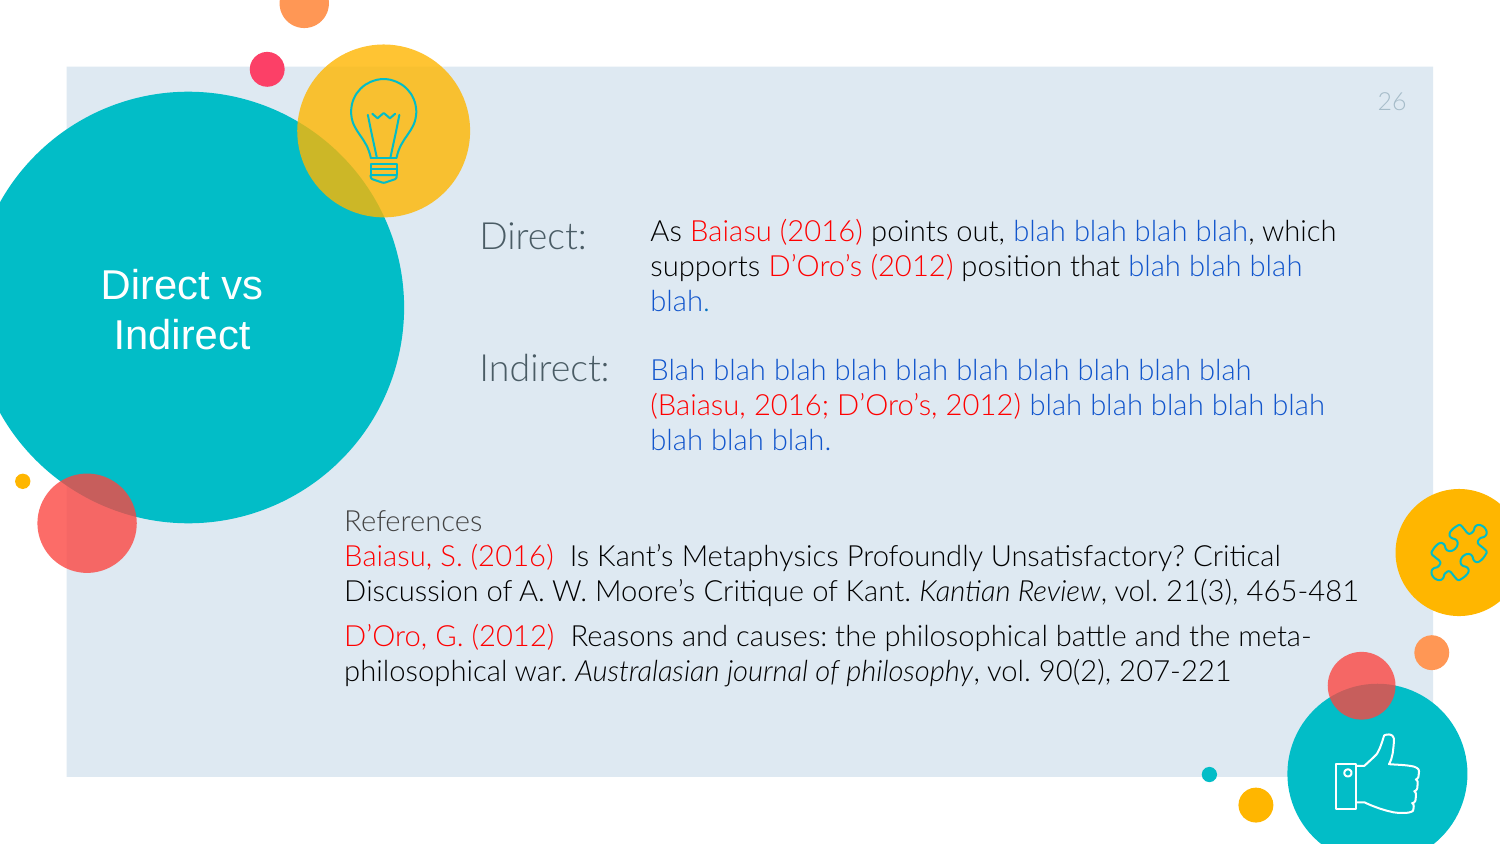

26
# Direct vs Indirect
Direct:

Indirect:
As Baiasu (2016) points out, blah blah blah blah, which supports D’Oro’s (2012) position that blah blah blah blah.

Blah blah blah blah blah blah blah blah blah blah (Baiasu, 2016; D’Oro’s, 2012) blah blah blah blah blah blah blah blah.

References
Baiasu, S. (2016)  Is Kant’s Metaphysics Profoundly Unsatisfactory? Critical Discussion of A. W. Moore’s Critique of Kant. Kantian Review, vol. 21(3), 465-481
D’Oro, G. (2012)  Reasons and causes: the philosophical battle and the meta-philosophical war. Australasian journal of philosophy, vol. 90(2), 207-221